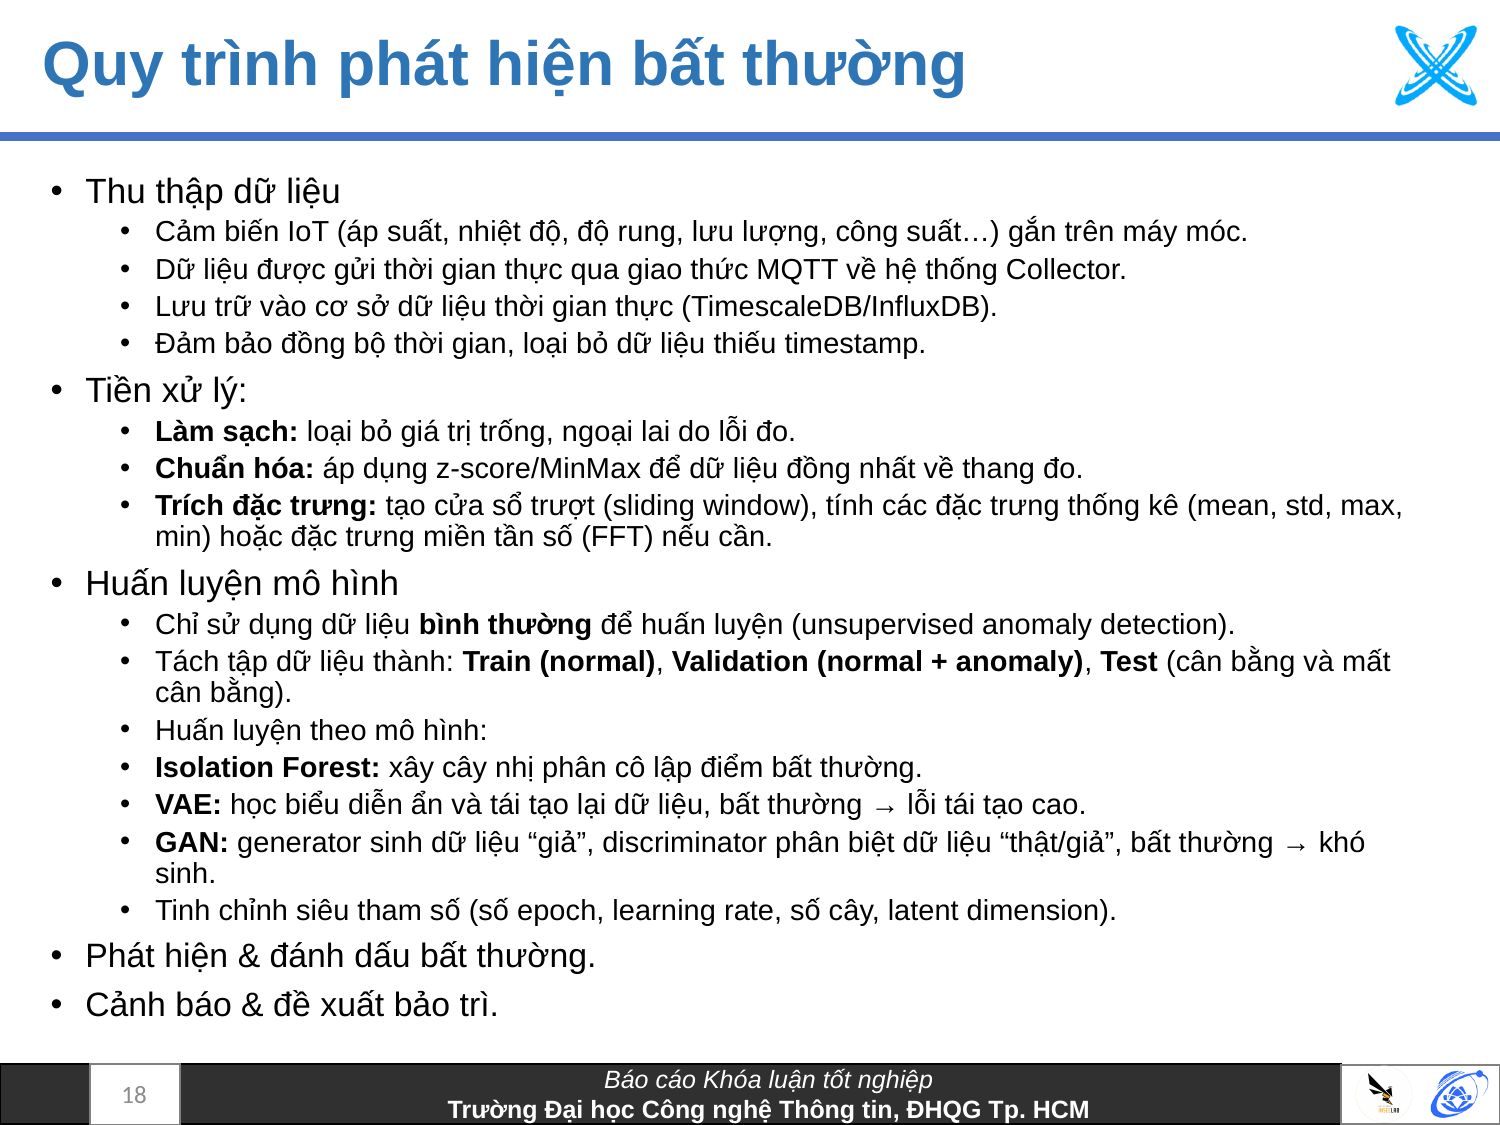

# Quy trình phát hiện bất thường
Thu thập dữ liệu
Cảm biến IoT (áp suất, nhiệt độ, độ rung, lưu lượng, công suất…) gắn trên máy móc.
Dữ liệu được gửi thời gian thực qua giao thức MQTT về hệ thống Collector.
Lưu trữ vào cơ sở dữ liệu thời gian thực (TimescaleDB/InfluxDB).
Đảm bảo đồng bộ thời gian, loại bỏ dữ liệu thiếu timestamp.
Tiền xử lý:
Làm sạch: loại bỏ giá trị trống, ngoại lai do lỗi đo.
Chuẩn hóa: áp dụng z-score/MinMax để dữ liệu đồng nhất về thang đo.
Trích đặc trưng: tạo cửa sổ trượt (sliding window), tính các đặc trưng thống kê (mean, std, max, min) hoặc đặc trưng miền tần số (FFT) nếu cần.
Huấn luyện mô hình
Chỉ sử dụng dữ liệu bình thường để huấn luyện (unsupervised anomaly detection).
Tách tập dữ liệu thành: Train (normal), Validation (normal + anomaly), Test (cân bằng và mất cân bằng).
Huấn luyện theo mô hình:
Isolation Forest: xây cây nhị phân cô lập điểm bất thường.
VAE: học biểu diễn ẩn và tái tạo lại dữ liệu, bất thường → lỗi tái tạo cao.
GAN: generator sinh dữ liệu “giả”, discriminator phân biệt dữ liệu “thật/giả”, bất thường → khó sinh.
Tinh chỉnh siêu tham số (số epoch, learning rate, số cây, latent dimension).
Phát hiện & đánh dấu bất thường.
Cảnh báo & đề xuất bảo trì.

18